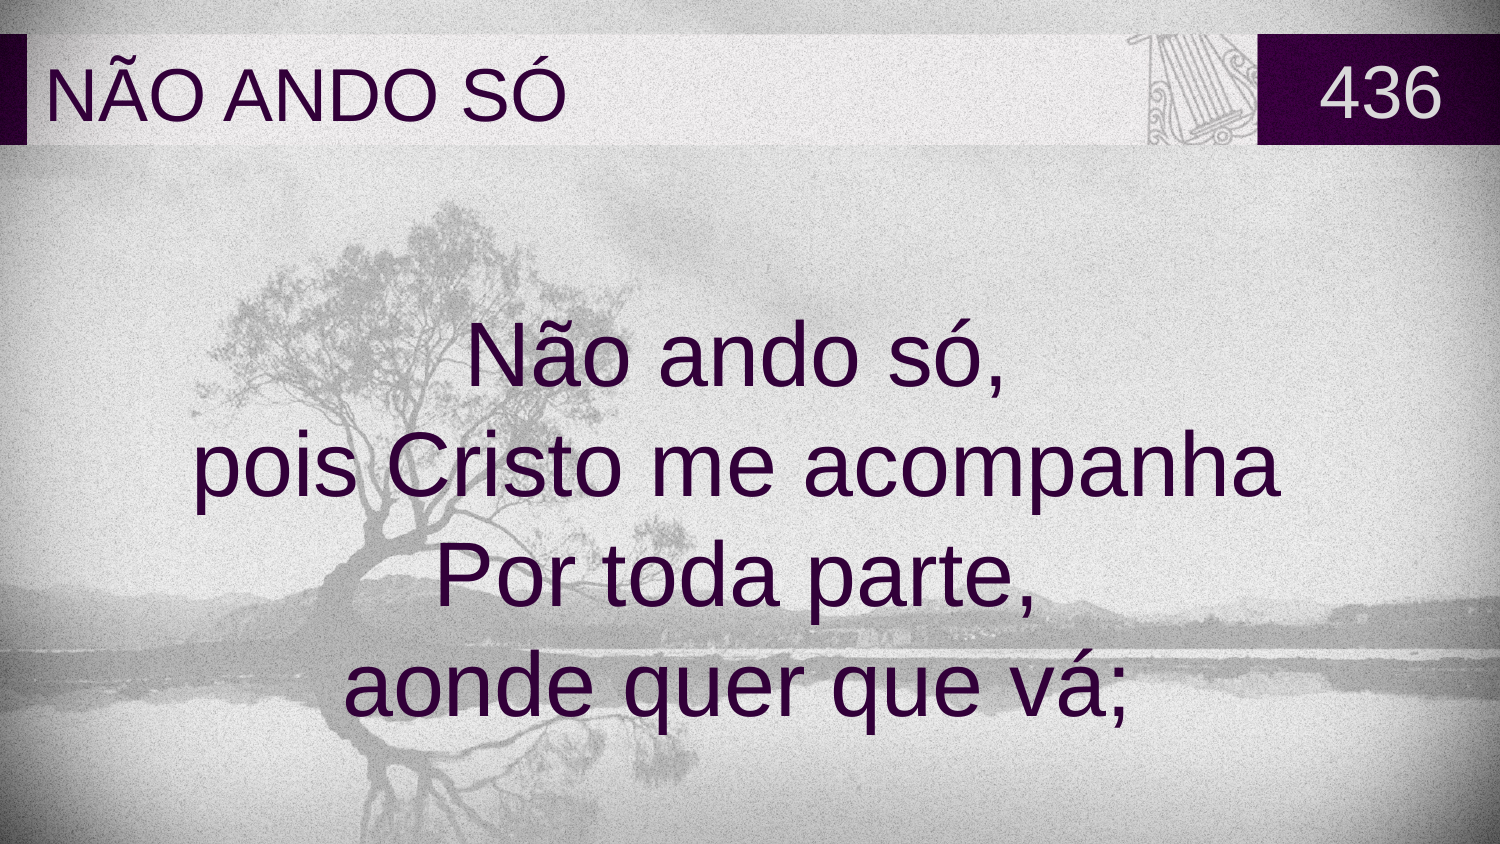

# NÃO ANDO SÓ
436
Não ando só,
pois Cristo me acompanha
Por toda parte,
aonde quer que vá;